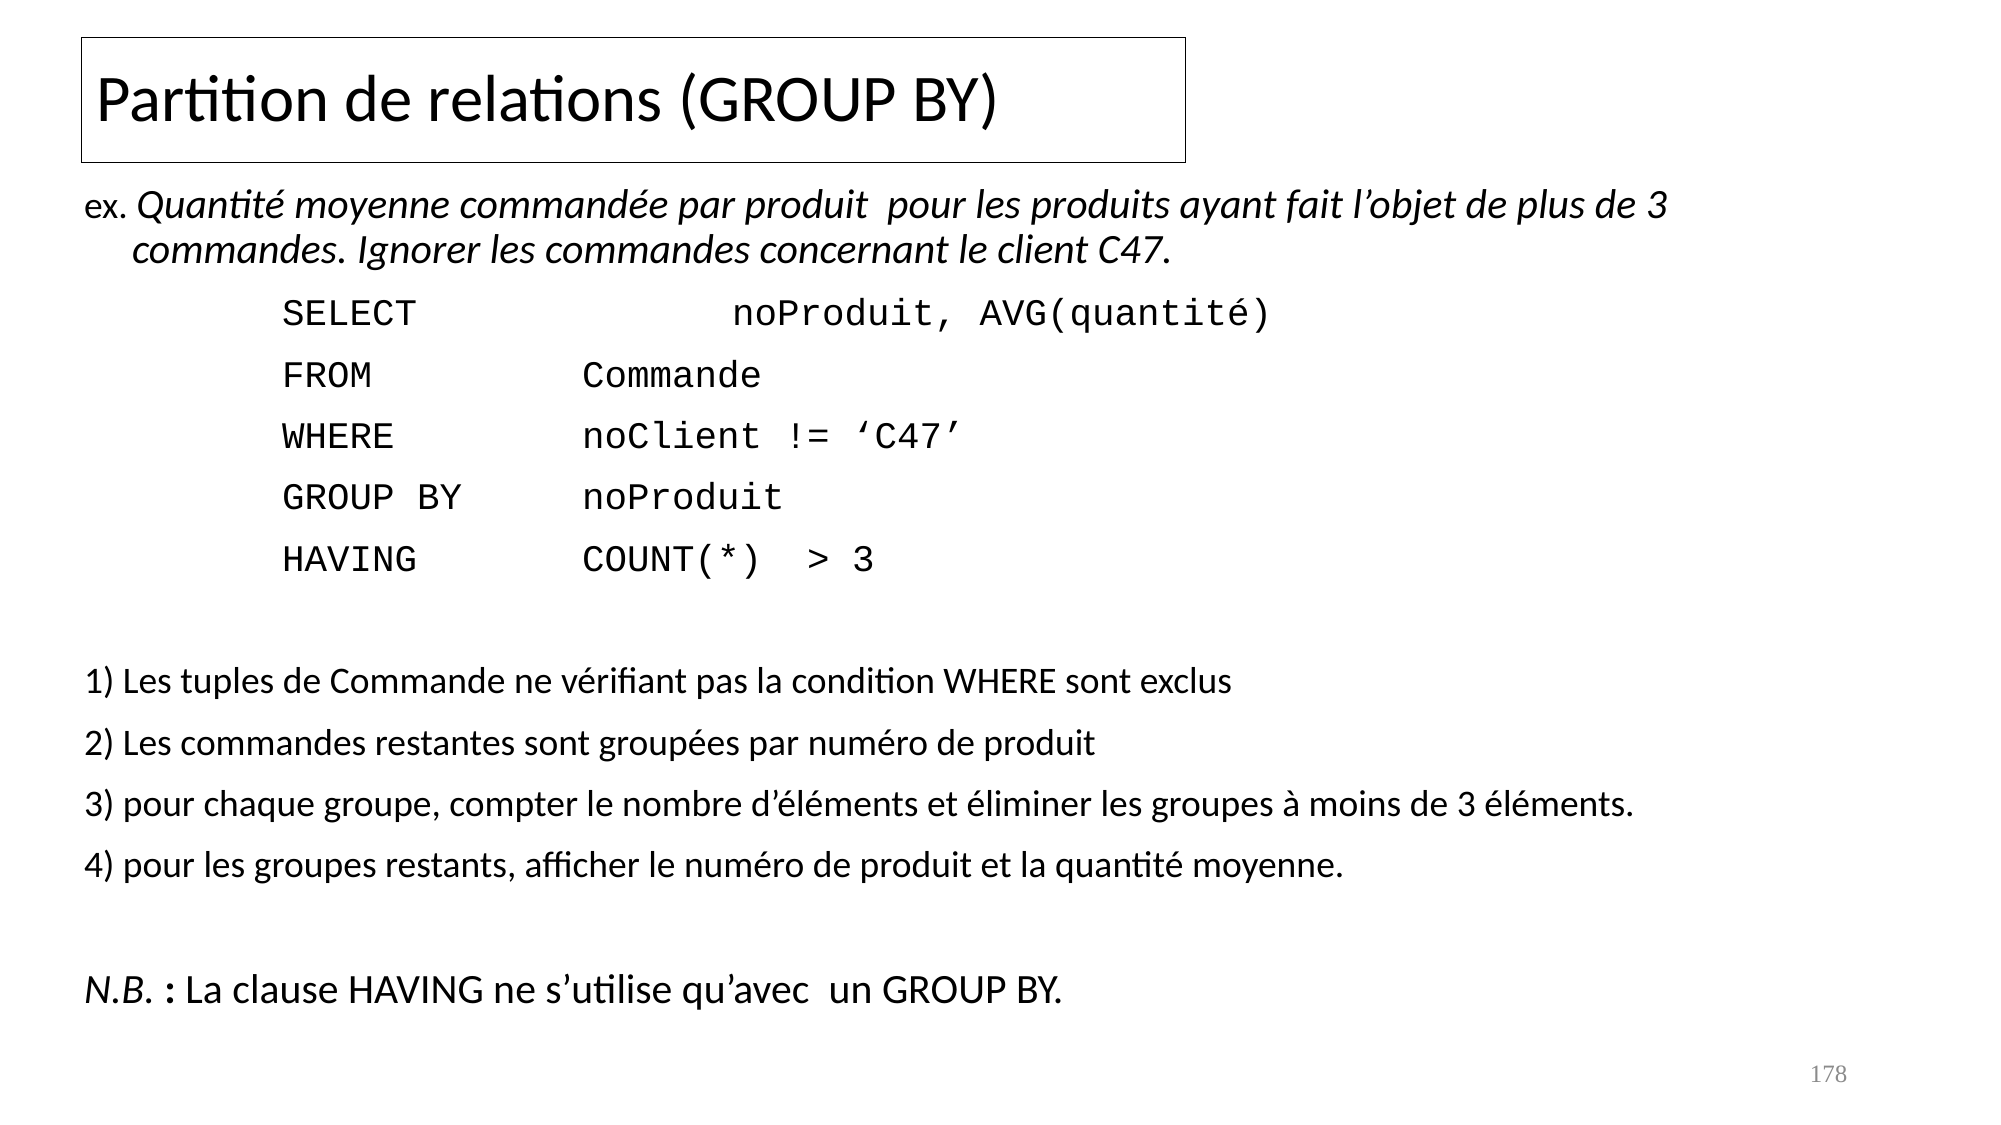

# Partition de relations (GROUP BY)
ex. Quantité moyenne commandée par produit  pour les produits ayant fait l’objet de plus de 3 commandes. Ignorer les commandes concernant le client C47.
		SELECT 		noProduit, AVG(quantité)
		FROM 		Commande
		WHERE 		noClient != ‘C47’
		GROUP BY 	noProduit
		HAVING		COUNT(*)  > 3

1) Les tuples de Commande ne vérifiant pas la condition WHERE sont exclus
2) Les commandes restantes sont groupées par numéro de produit
3) pour chaque groupe, compter le nombre d’éléments et éliminer les groupes à moins de 3 éléments.
4) pour les groupes restants, afficher le numéro de produit et la quantité moyenne.

N.B. : La clause HAVING ne s’utilise qu’avec  un GROUP BY.

178